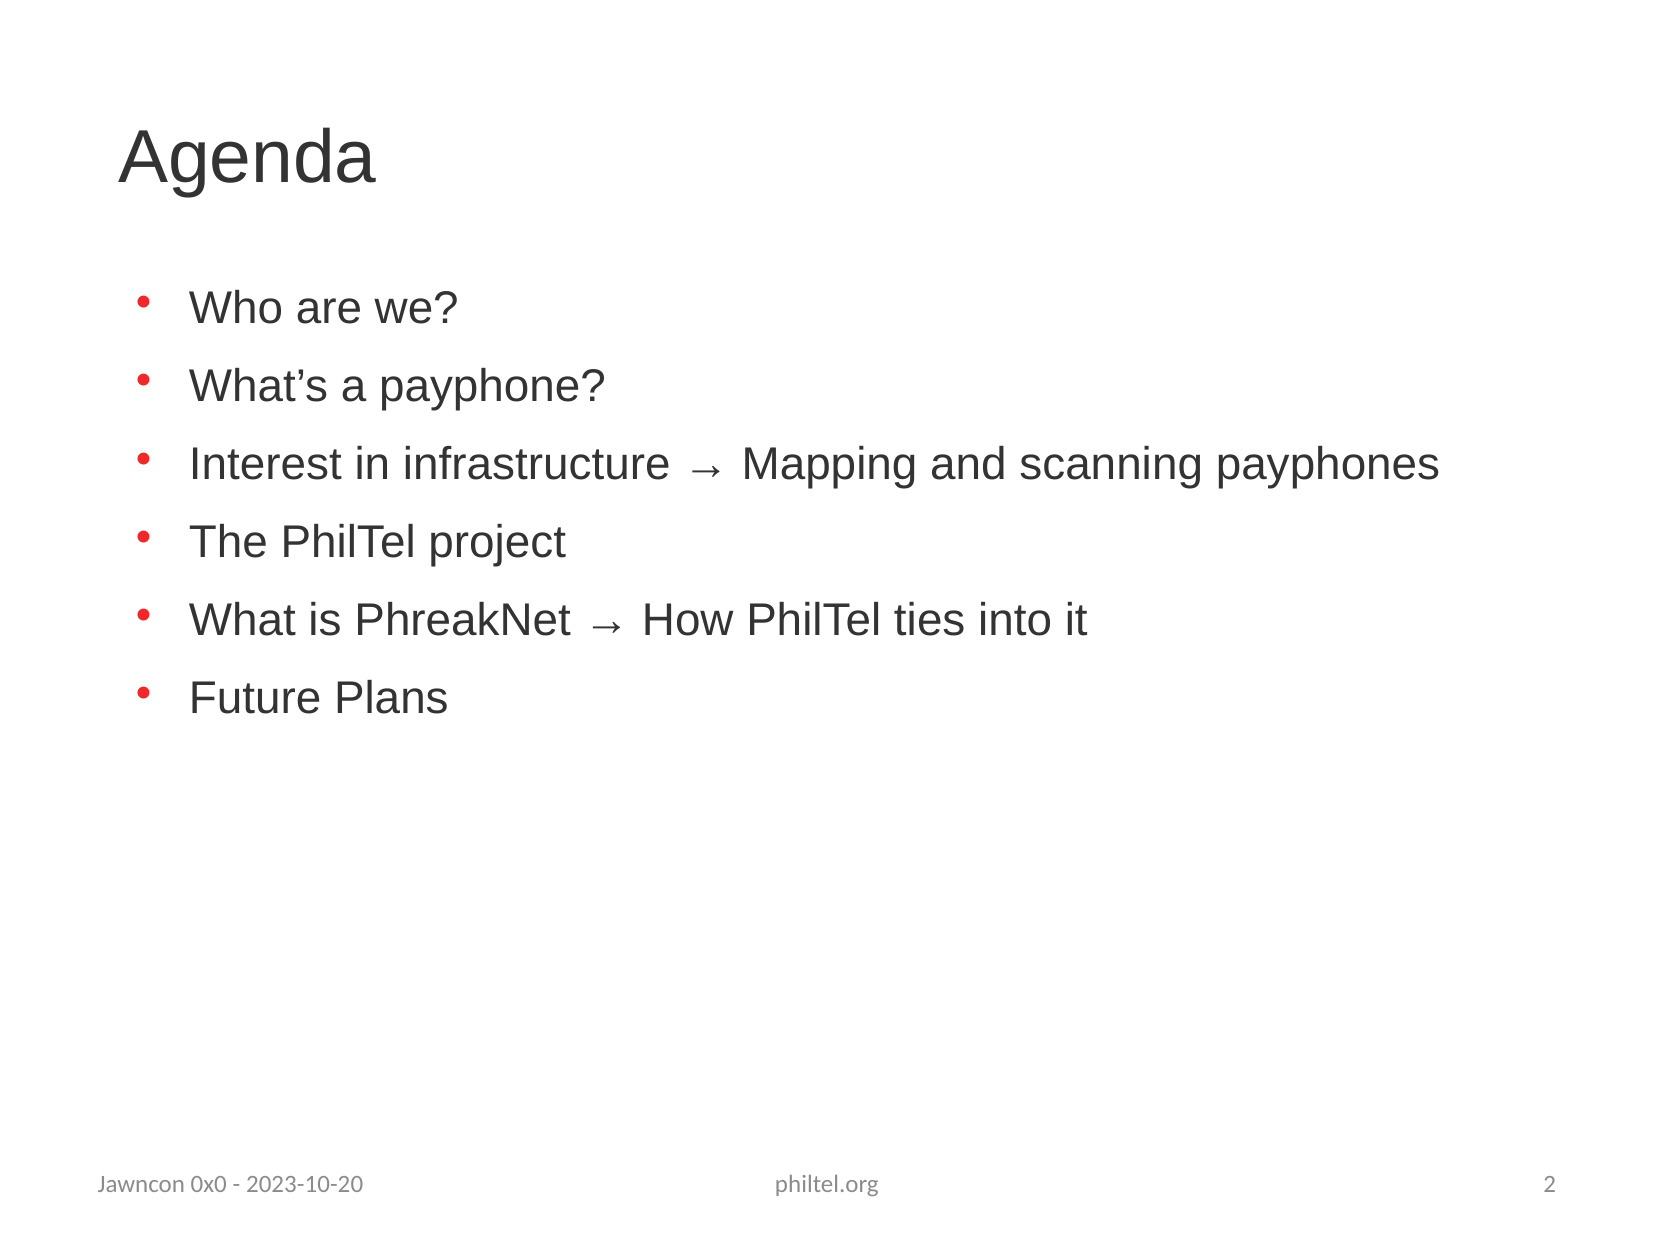

Agenda
Who are we?
What’s a payphone?
Interest in infrastructure → Mapping and scanning payphones
The PhilTel project
What is PhreakNet → How PhilTel ties into it
Future Plans
Jawncon 0x0 - 2023-10-20
philtel.org
2